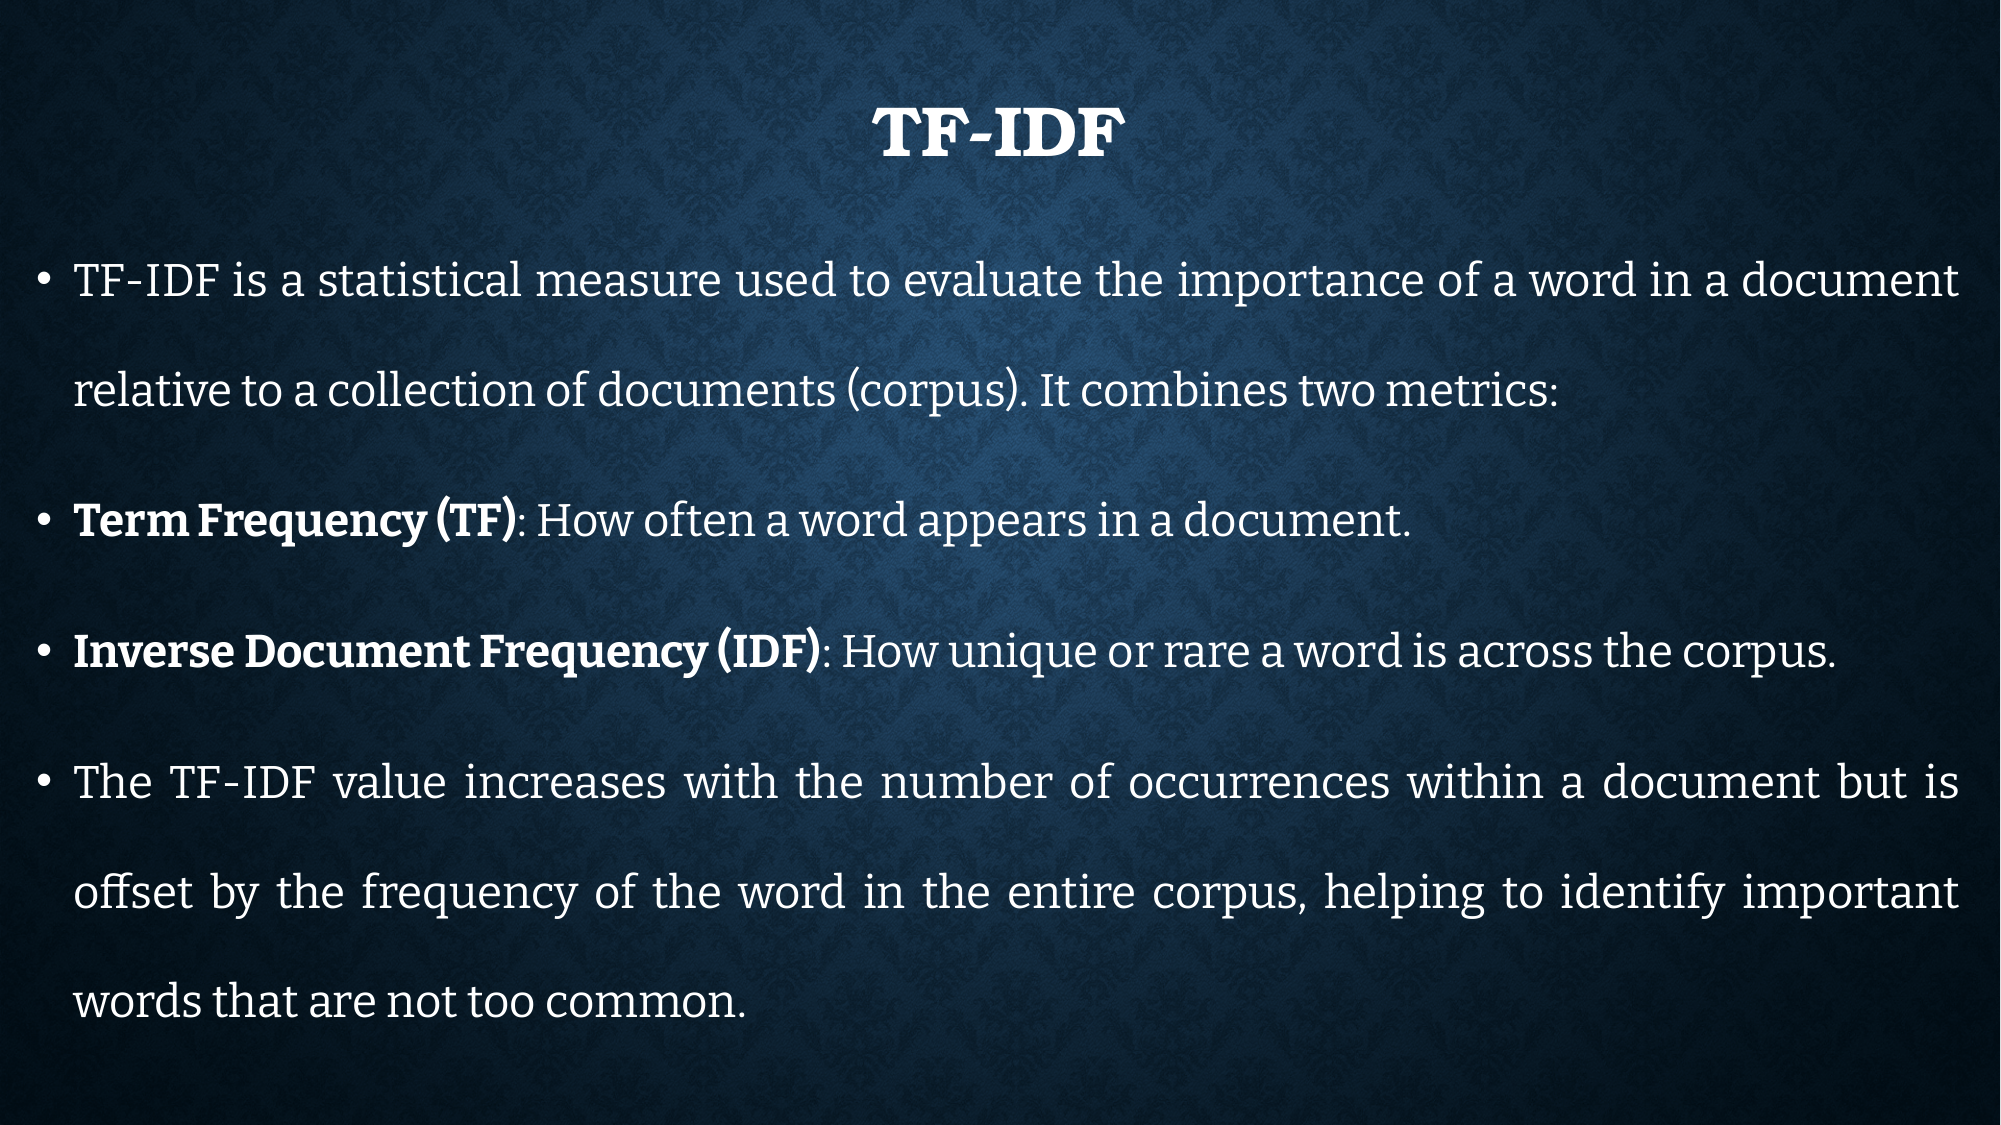

# Tf-idf
TF-IDF is a statistical measure used to evaluate the importance of a word in a document relative to a collection of documents (corpus). It combines two metrics:
Term Frequency (TF): How often a word appears in a document.
Inverse Document Frequency (IDF): How unique or rare a word is across the corpus.
The TF-IDF value increases with the number of occurrences within a document but is offset by the frequency of the word in the entire corpus, helping to identify important words that are not too common.